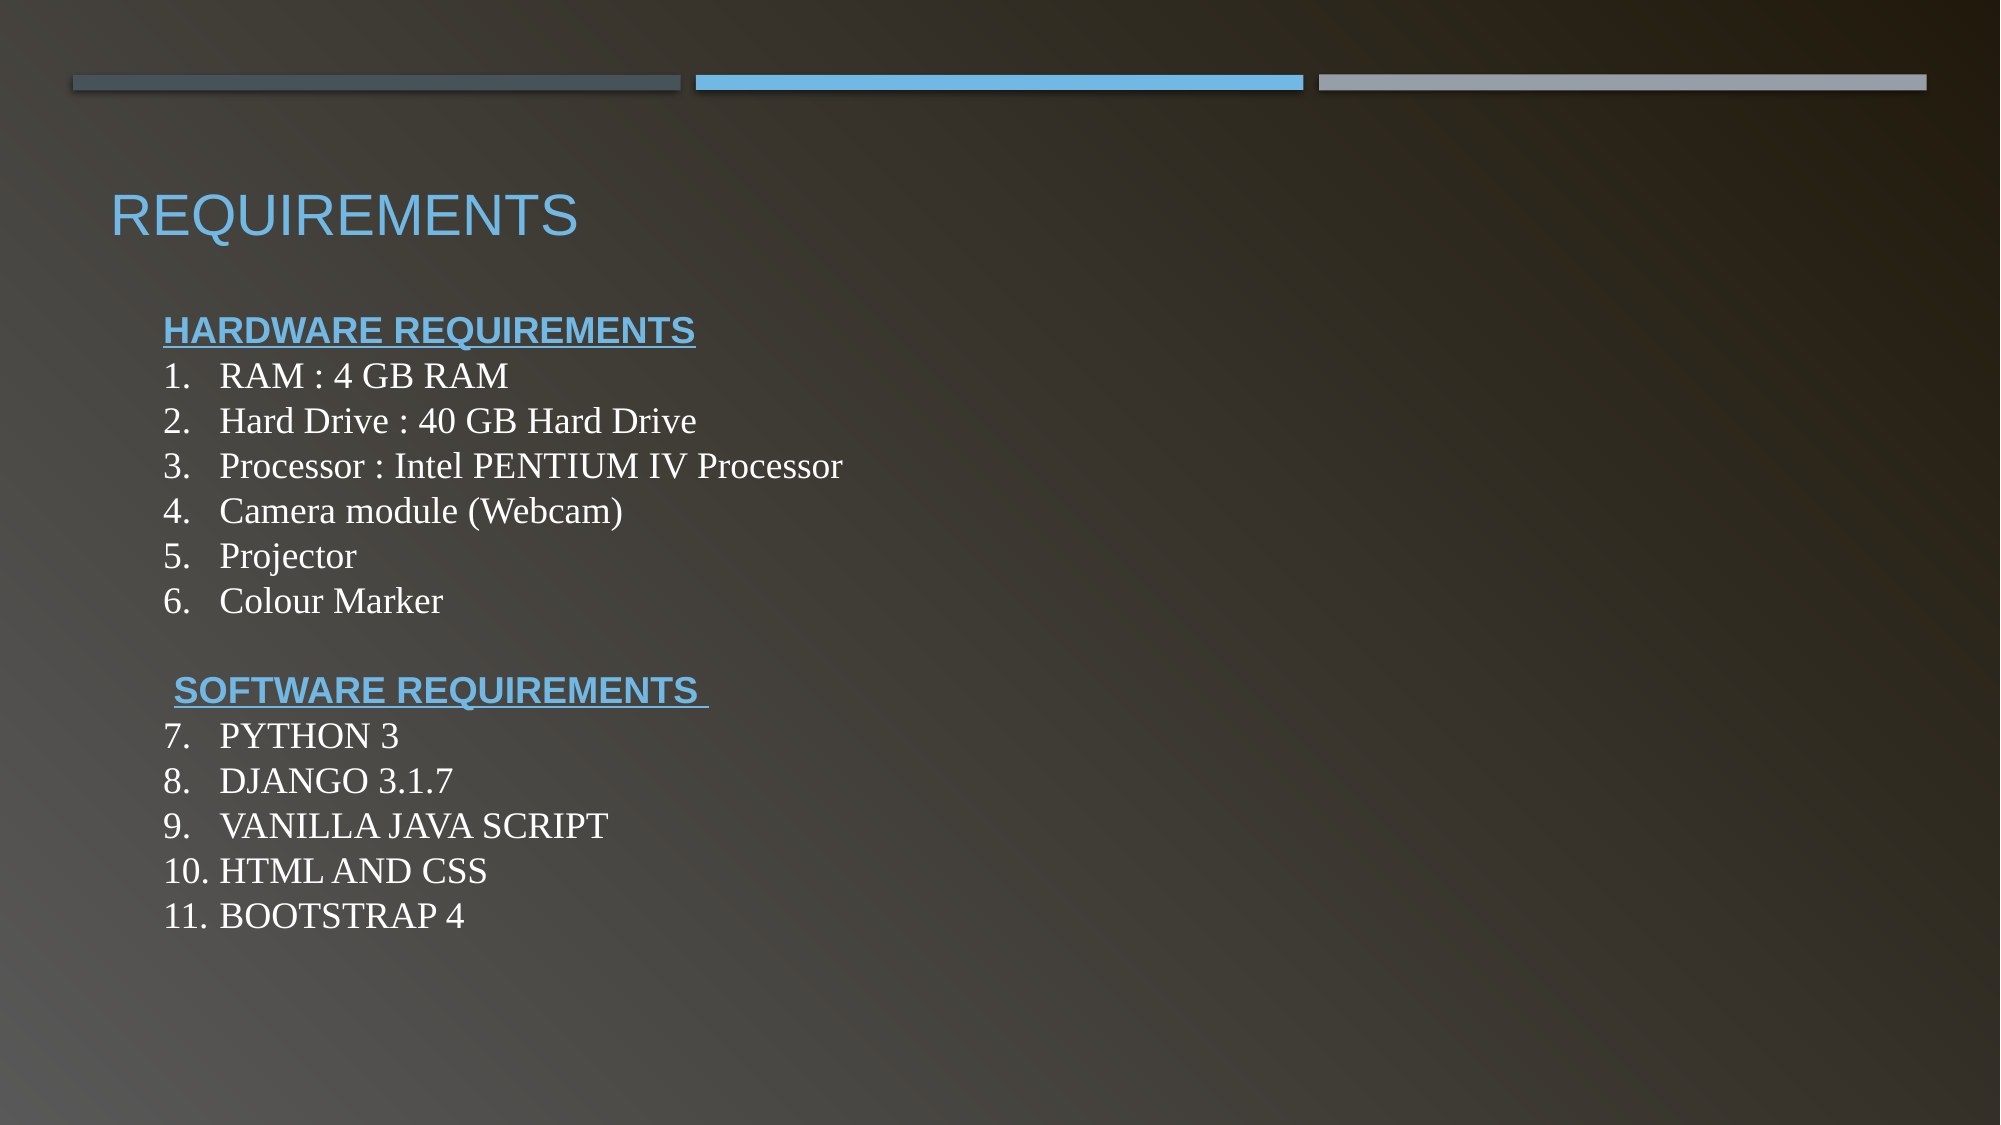

# requirements
HARDWARE REQUIREMENTS
RAM : 4 GB RAM
Hard Drive : 40 GB Hard Drive
Processor : Intel PENTIUM IV Processor
Camera module (Webcam)
Projector
Colour Marker

 SOFTWARE REQUIREMENTS
PYTHON 3
DJANGO 3.1.7
VANILLA JAVA SCRIPT
HTML AND CSS
BOOTSTRAP 4